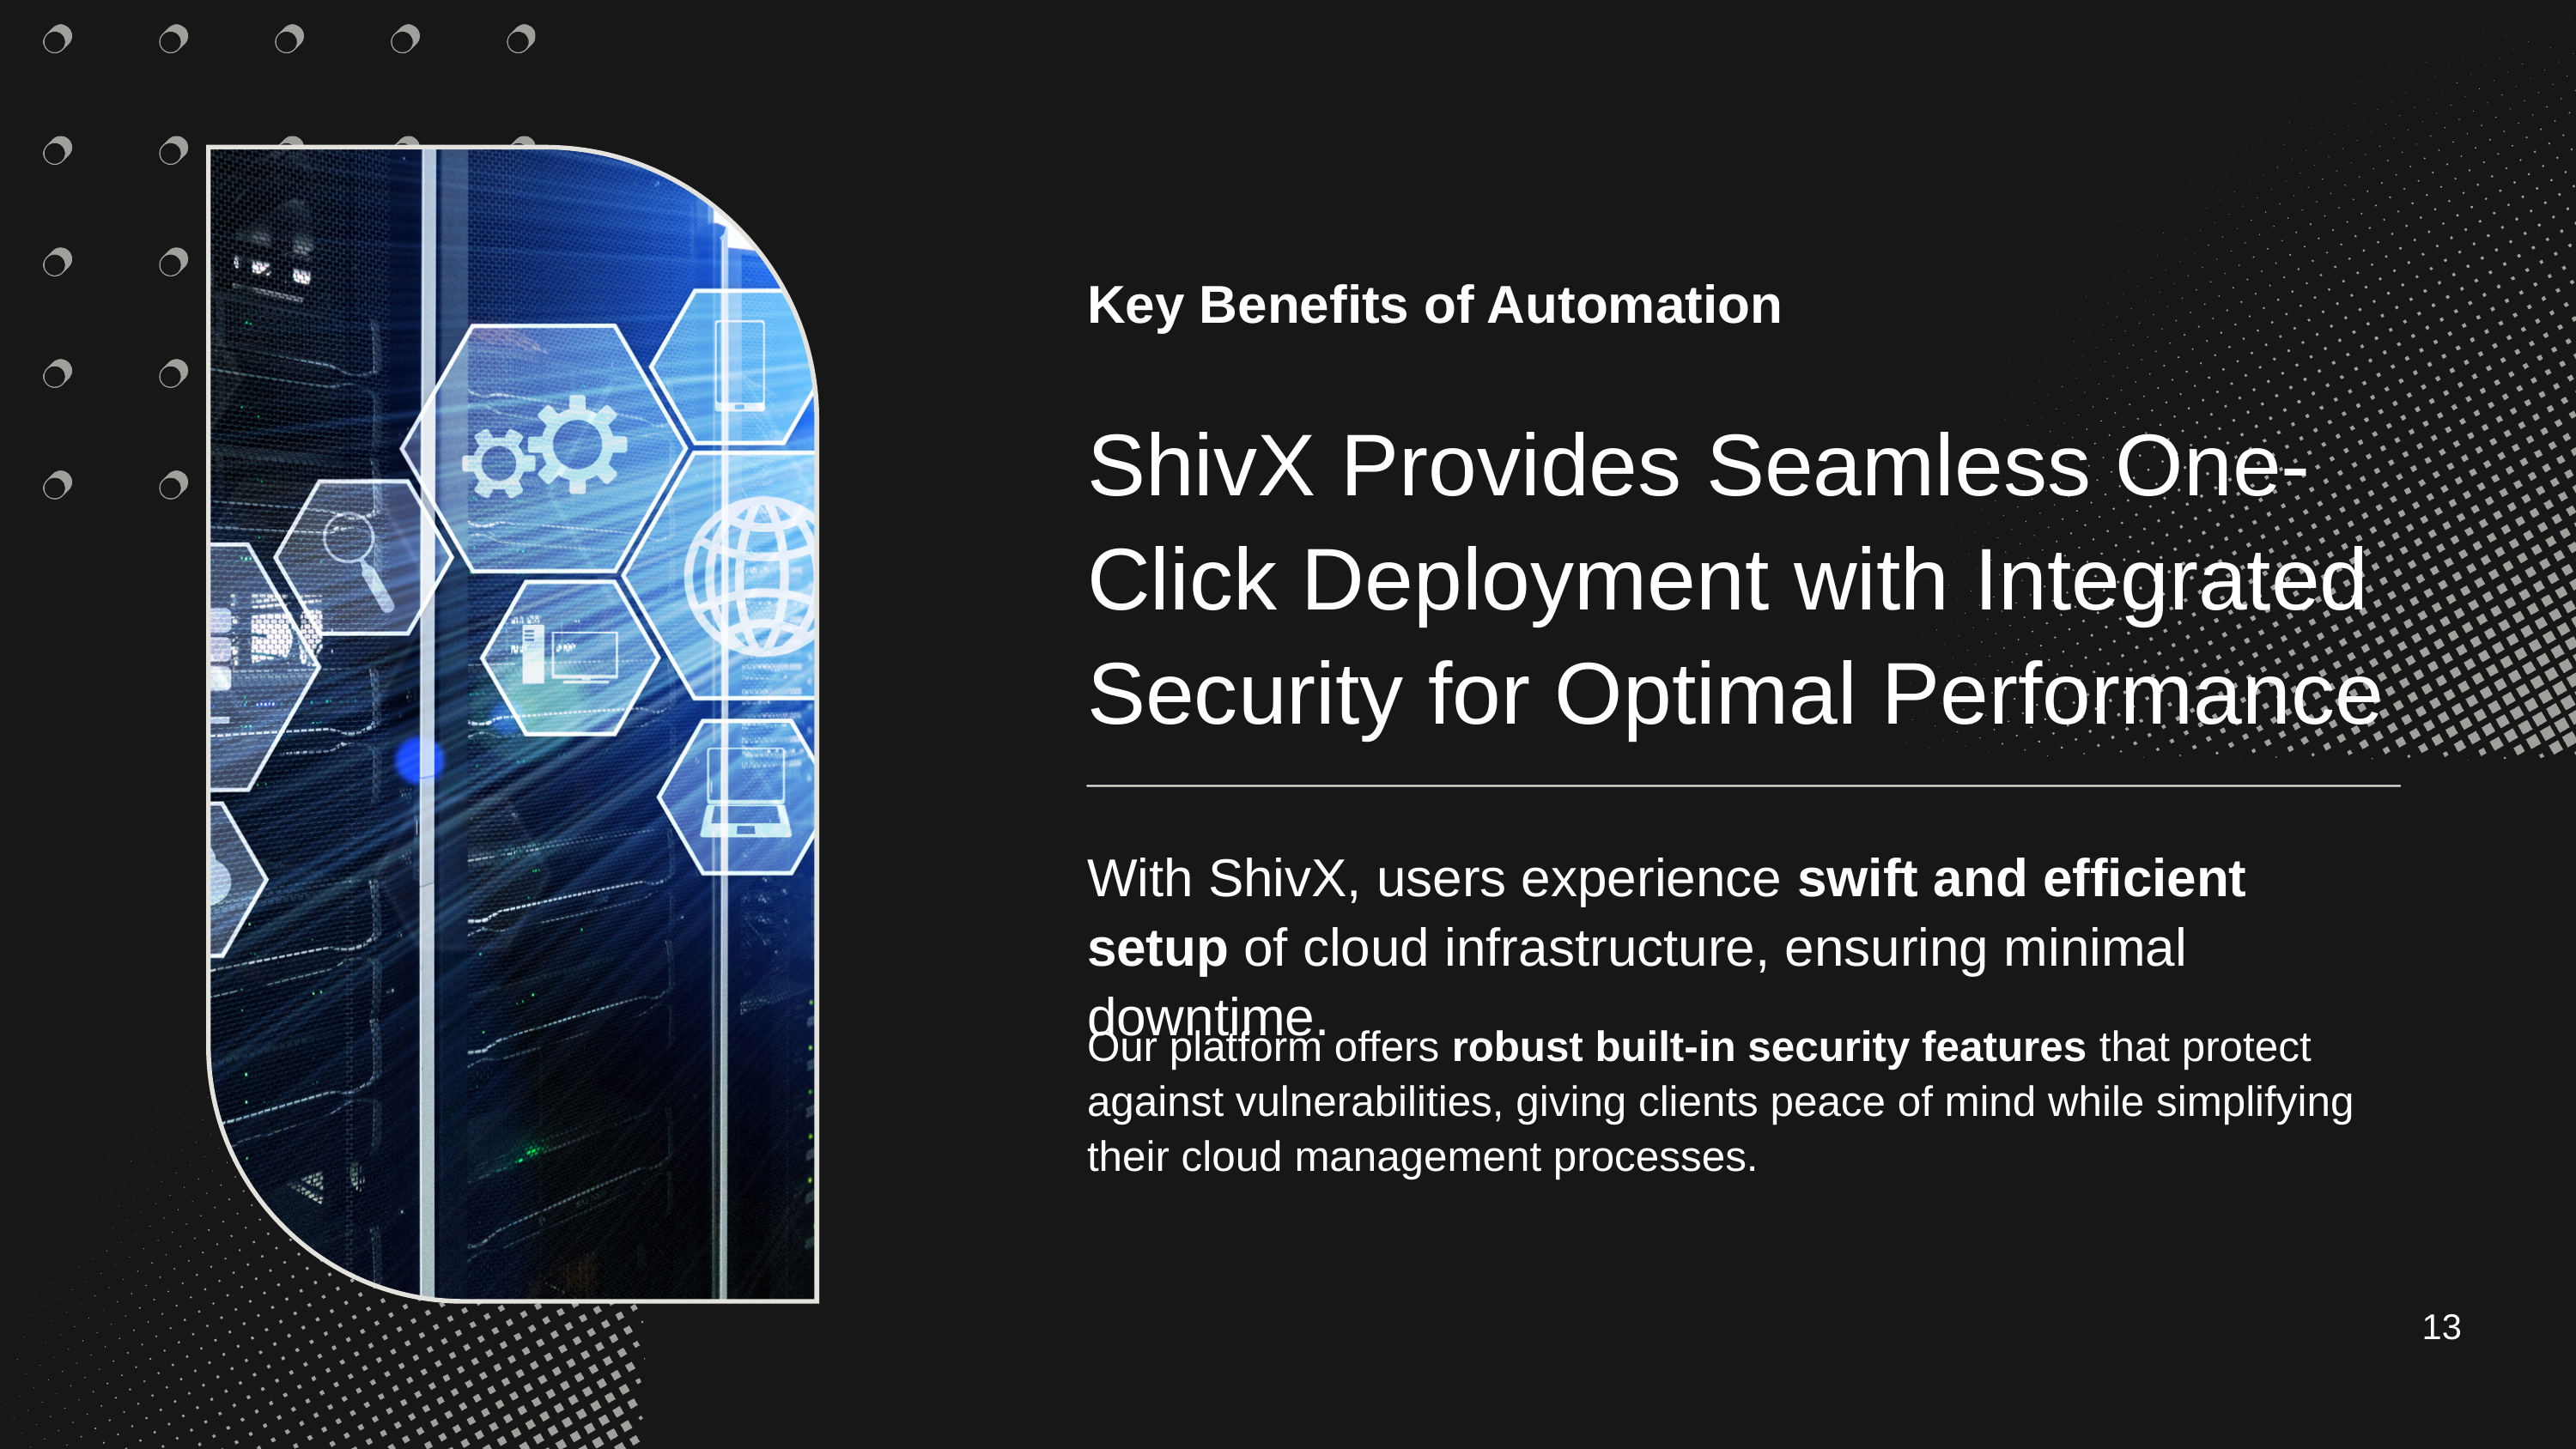

Key Benefits of Automation
ShivX Provides Seamless One-Click Deployment with Integrated Security for Optimal Performance

With ShivX, users experience swift and efficient setup of cloud infrastructure, ensuring minimal downtime.
Our platform offers robust built-in security features that protect against vulnerabilities, giving clients peace of mind while simplifying their cloud management processes.

13